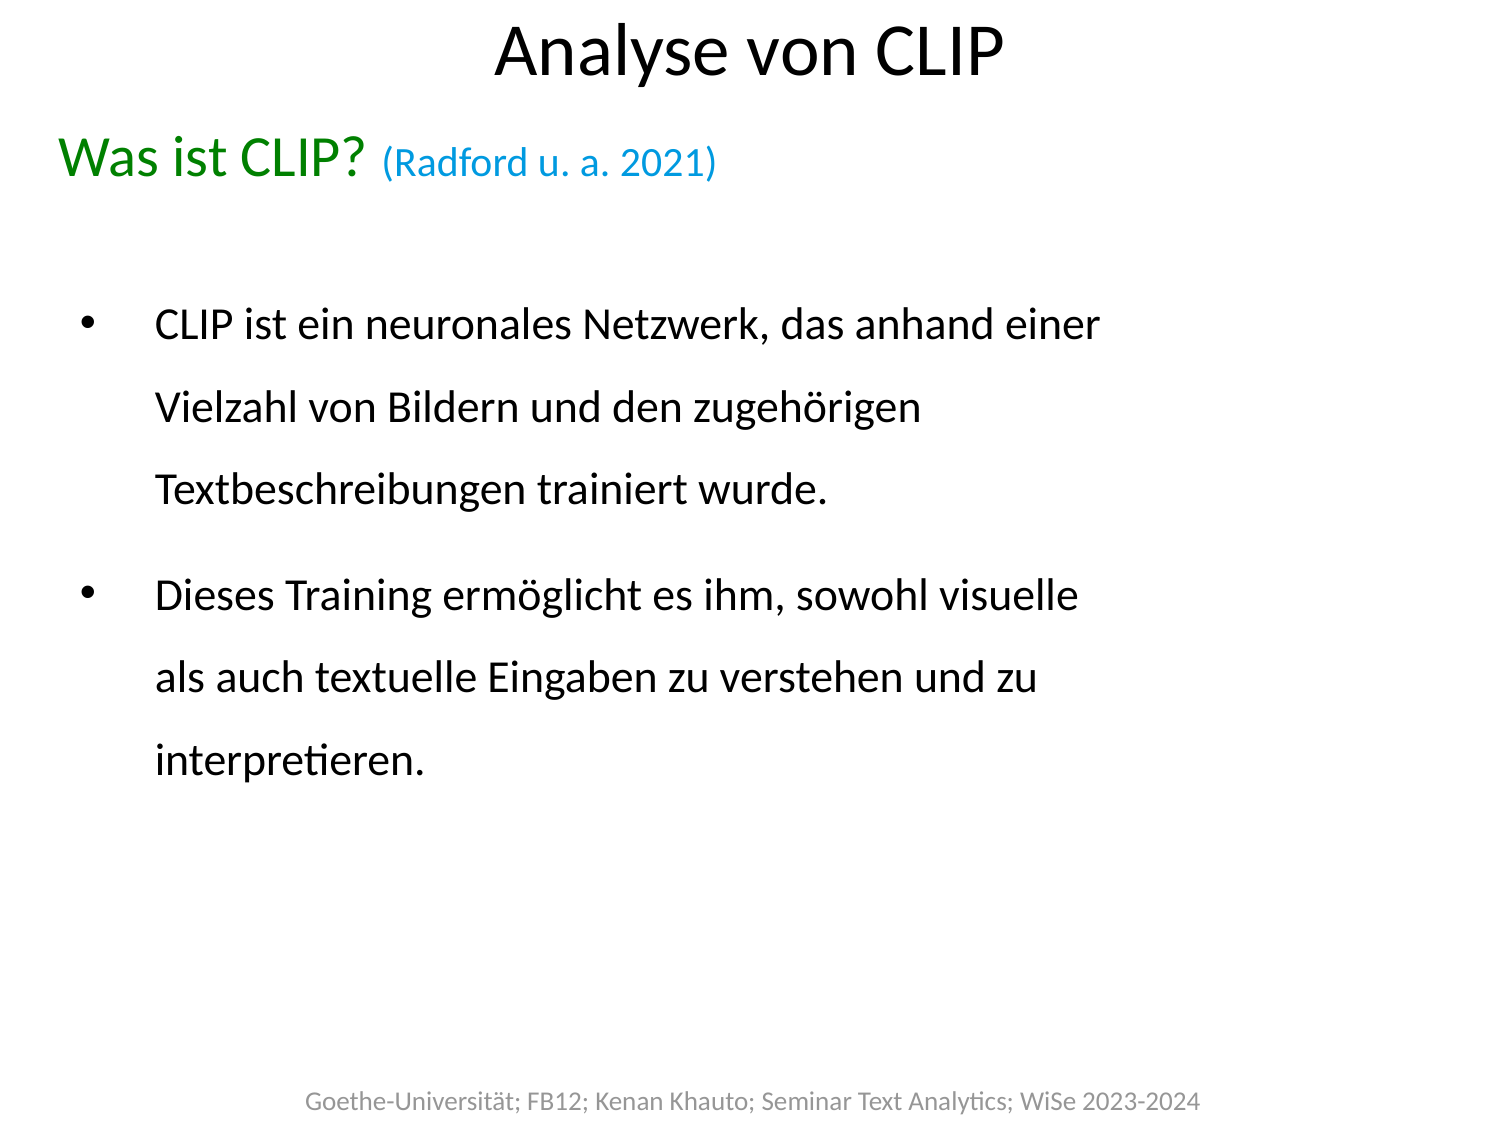

# Analyse von CLIP
Was ist CLIP? (Radford u. a. 2021)
CLIP ist ein neuronales Netzwerk, das anhand einer Vielzahl von Bildern und den zugehörigen Textbeschreibungen trainiert wurde.
Dieses Training ermöglicht es ihm, sowohl visuelle als auch textuelle Eingaben zu verstehen und zu interpretieren.